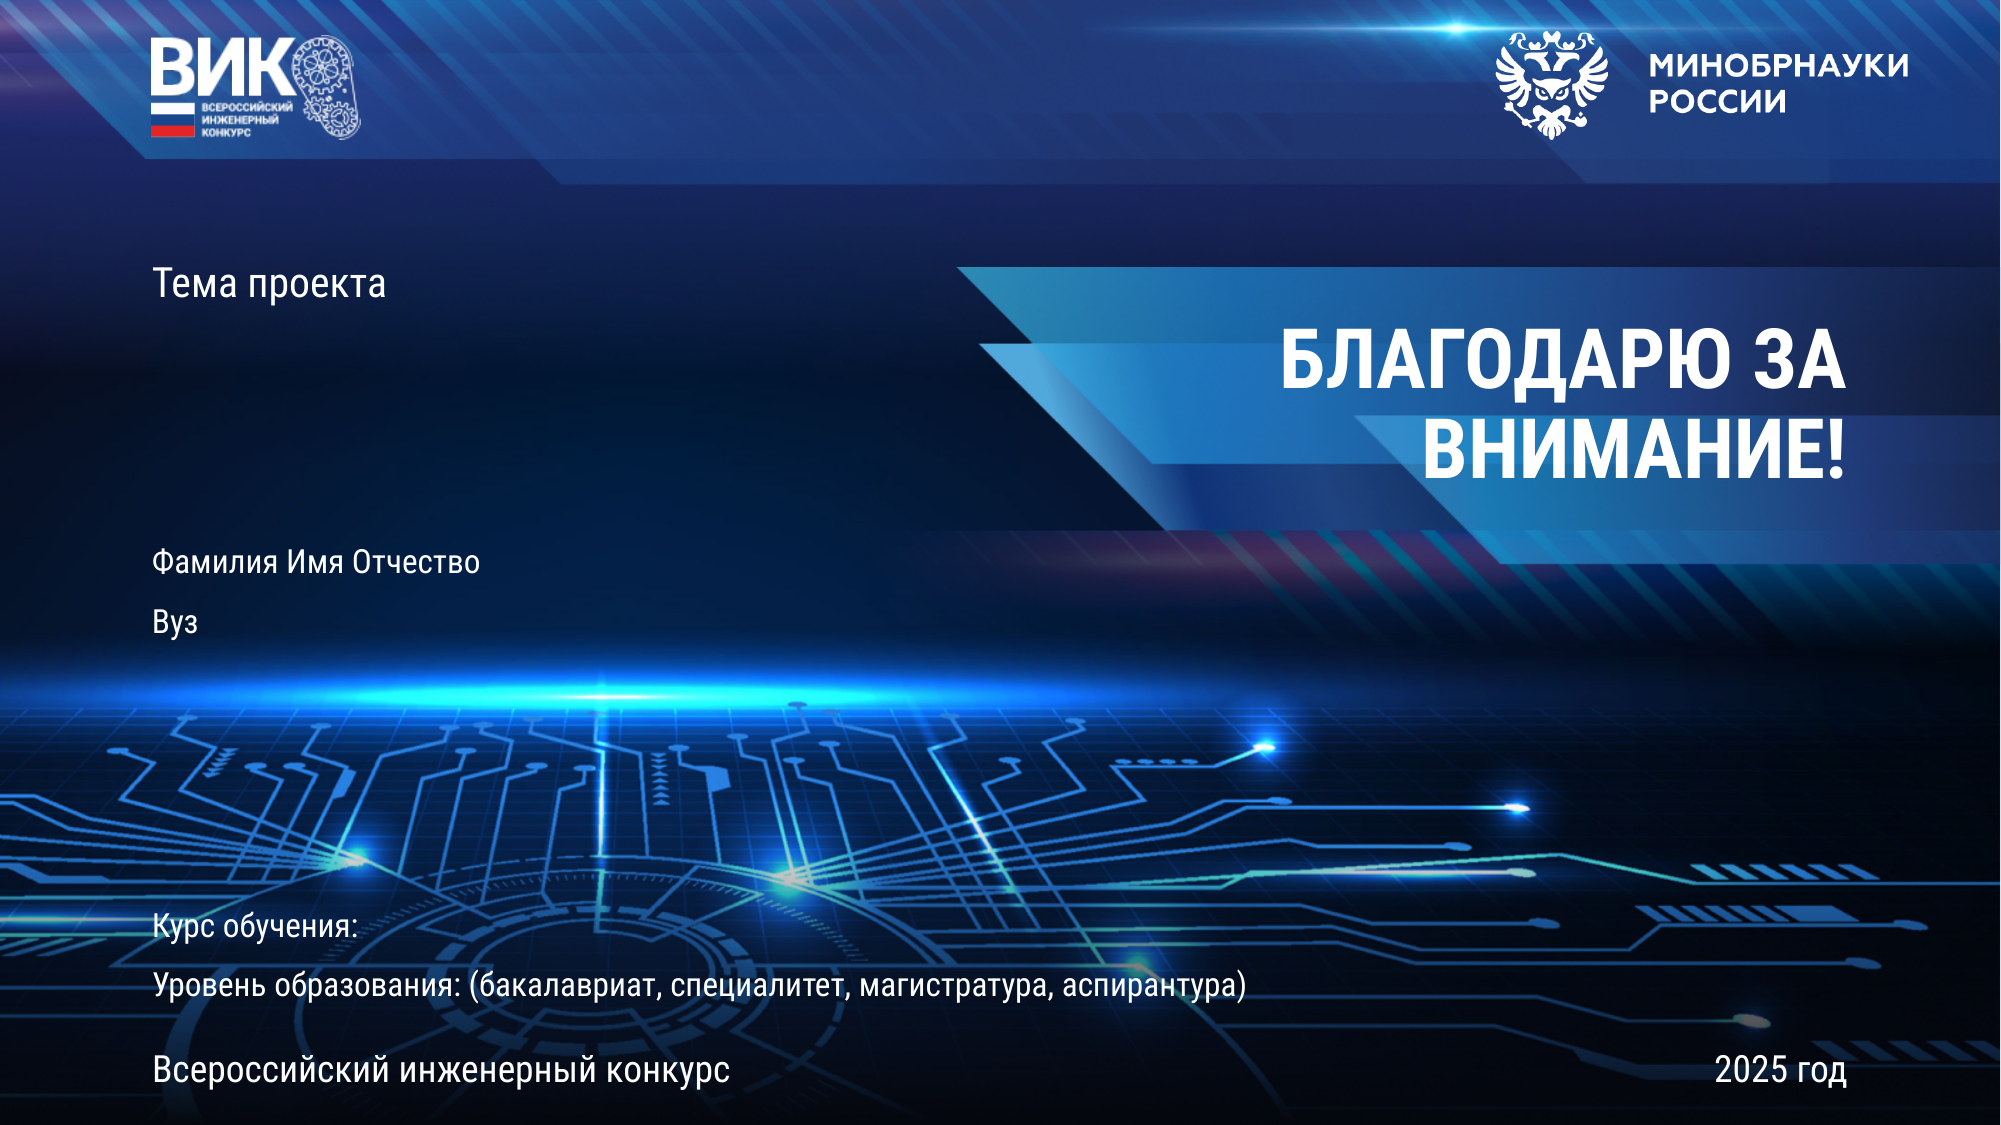

Тема проекта
БЛАГОДАРЮ ЗА ВНИМАНИЕ!
Фамилия Имя Отчество
Вуз
Курс обучения:
Уровень образования: (бакалавриат, специалитет, магистратура, аспирантура)
Всероссийский инженерный конкурс
2025 год